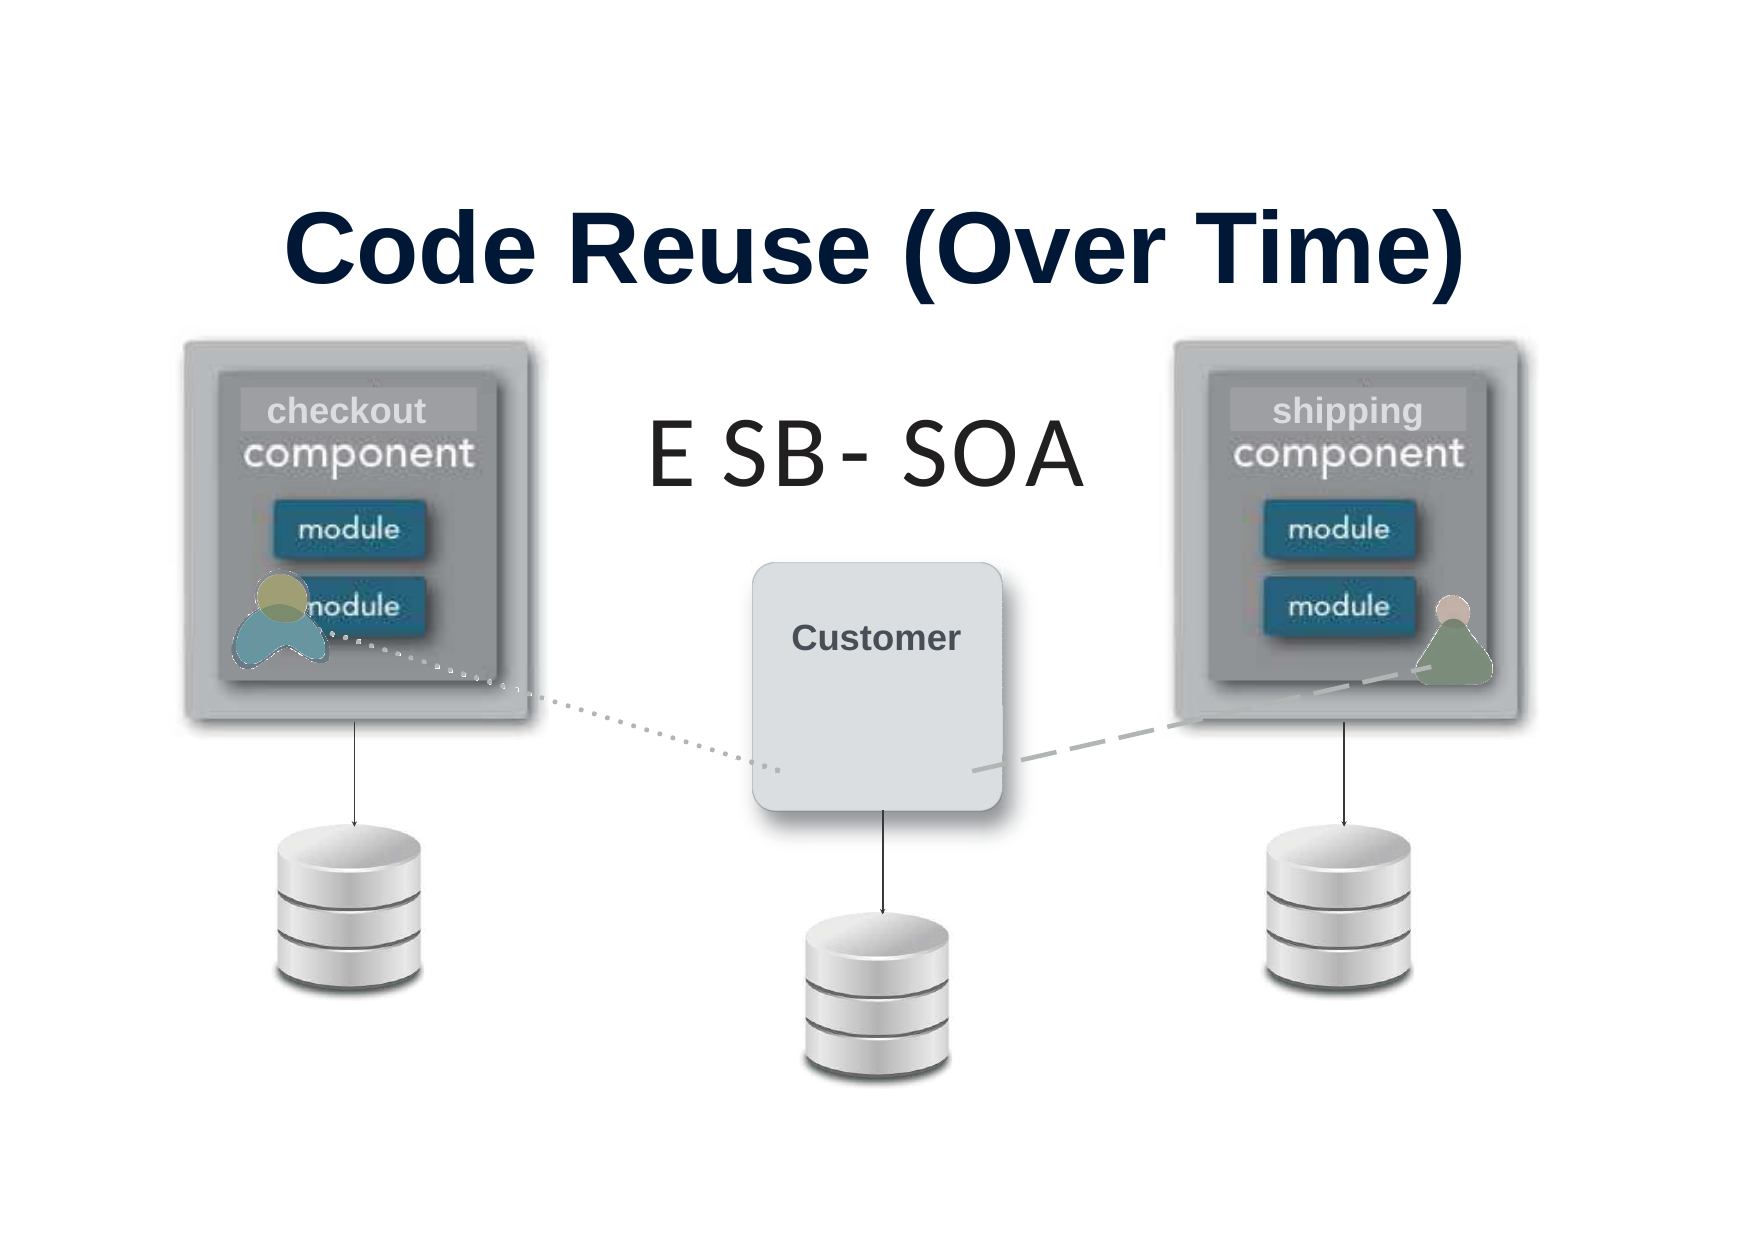

# Code Reuse (Over Time)

ESB-SOA
checkout
shipping

Customer